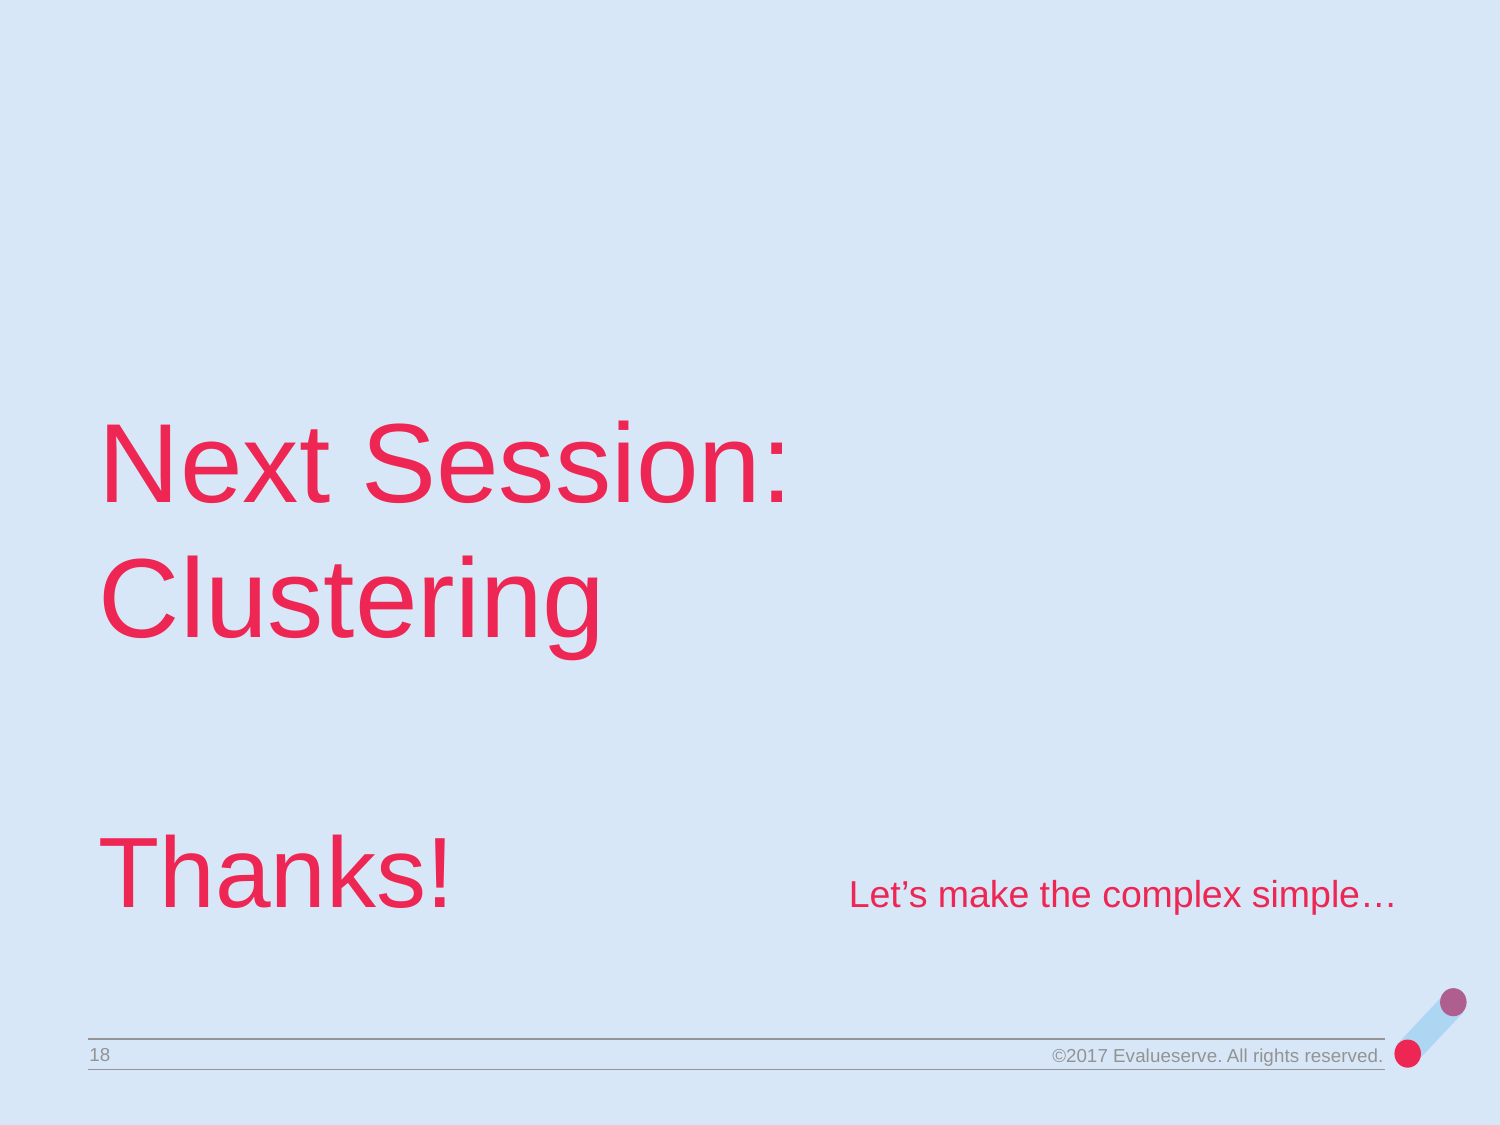

Next Session:
Clustering

Thanks!			Let’s make the complex simple…
18
©2017 Evalueserve. All rights reserved.